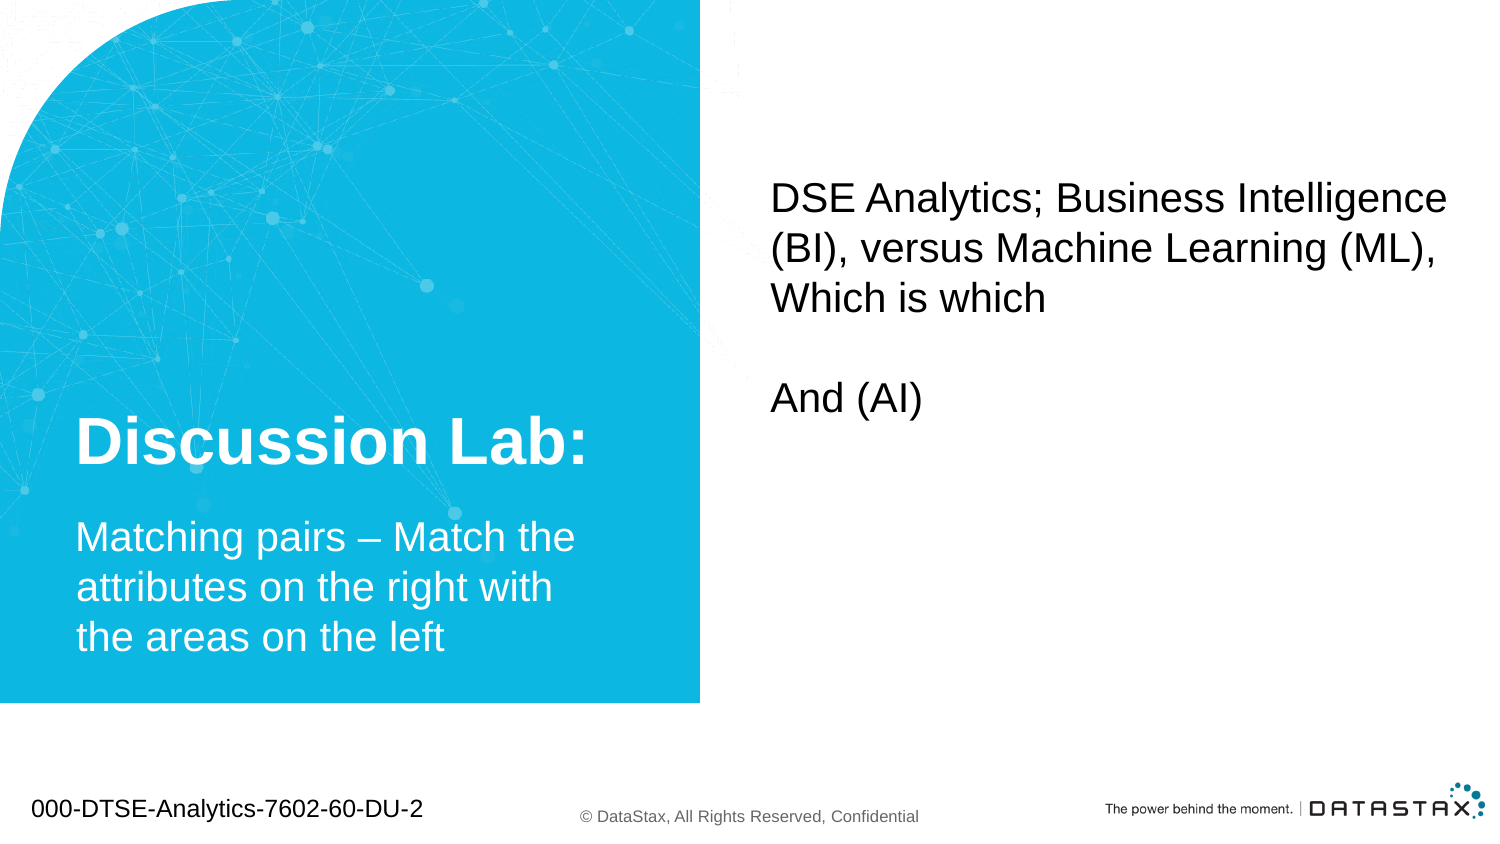

DSE Analytics; Business Intelligence (BI), versus Machine Learning (ML), Which is which

And (AI)
# Discussion Lab:
Matching pairs – Match the attributes on the right with the areas on the left

000-DTSE-Analytics-7602-60-DU-2